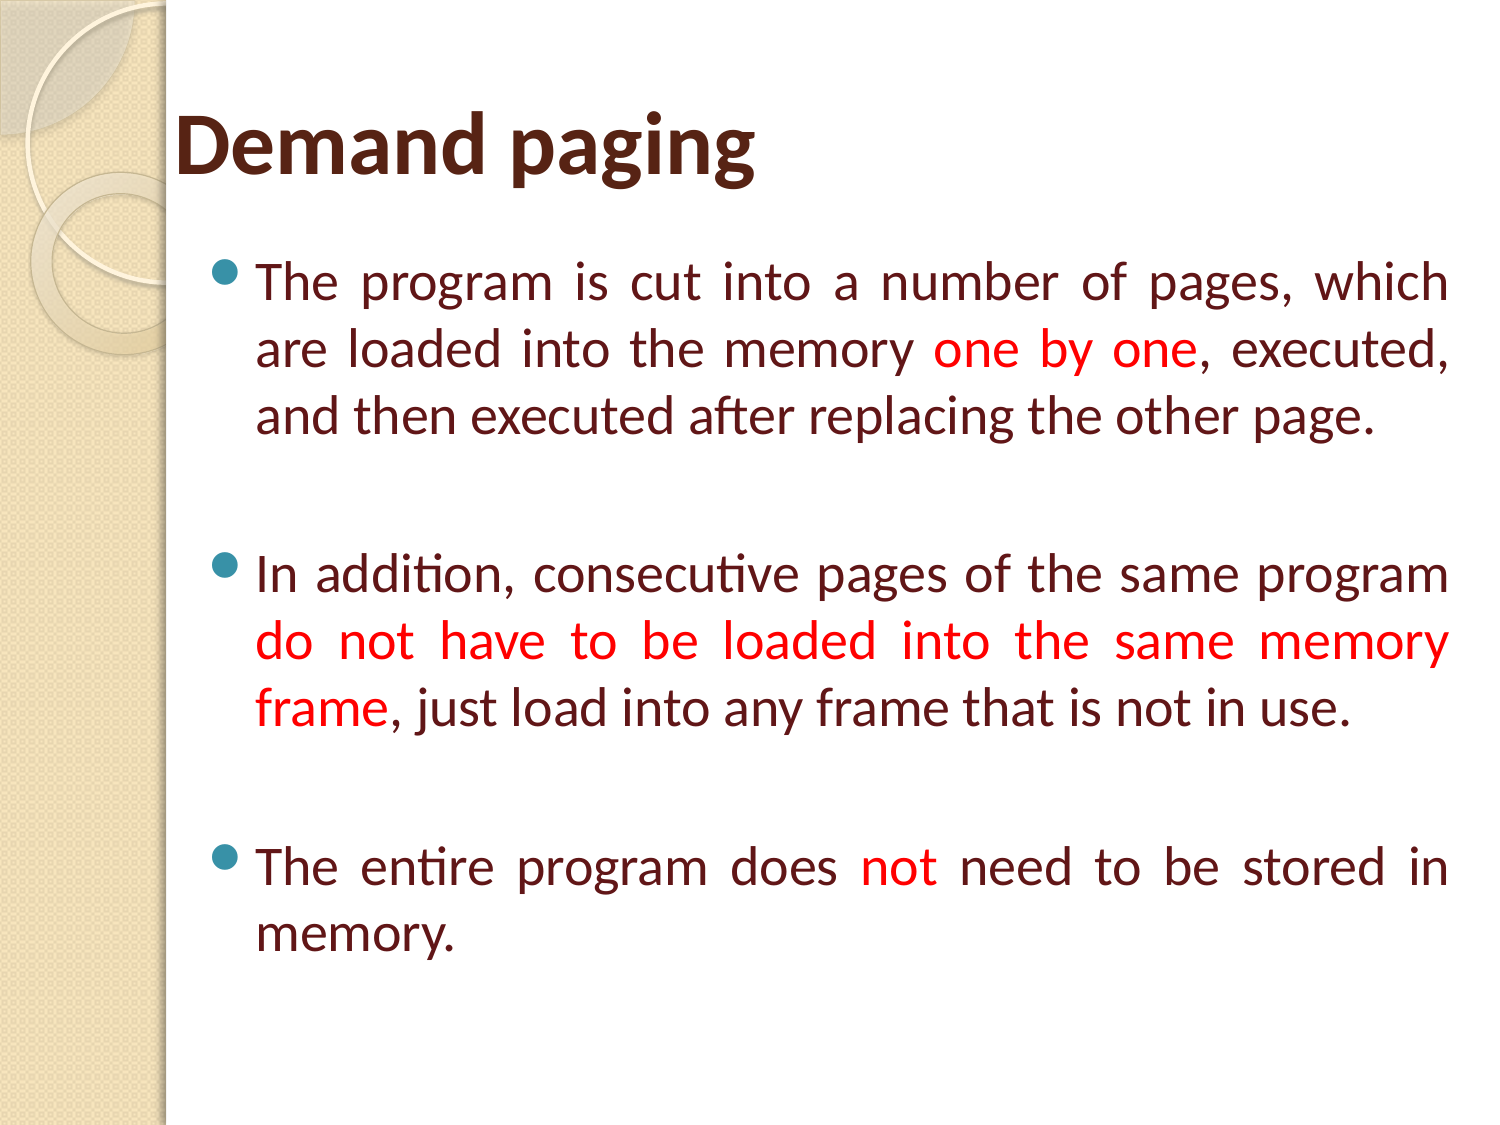

# Demand paging
The program is cut into a number of pages, which are loaded into the memory one by one, executed, and then executed after replacing the other page.

In addition, consecutive pages of the same program do not have to be loaded into the same memory frame, just load into any frame that is not in use.

The entire program does not need to be stored in memory.